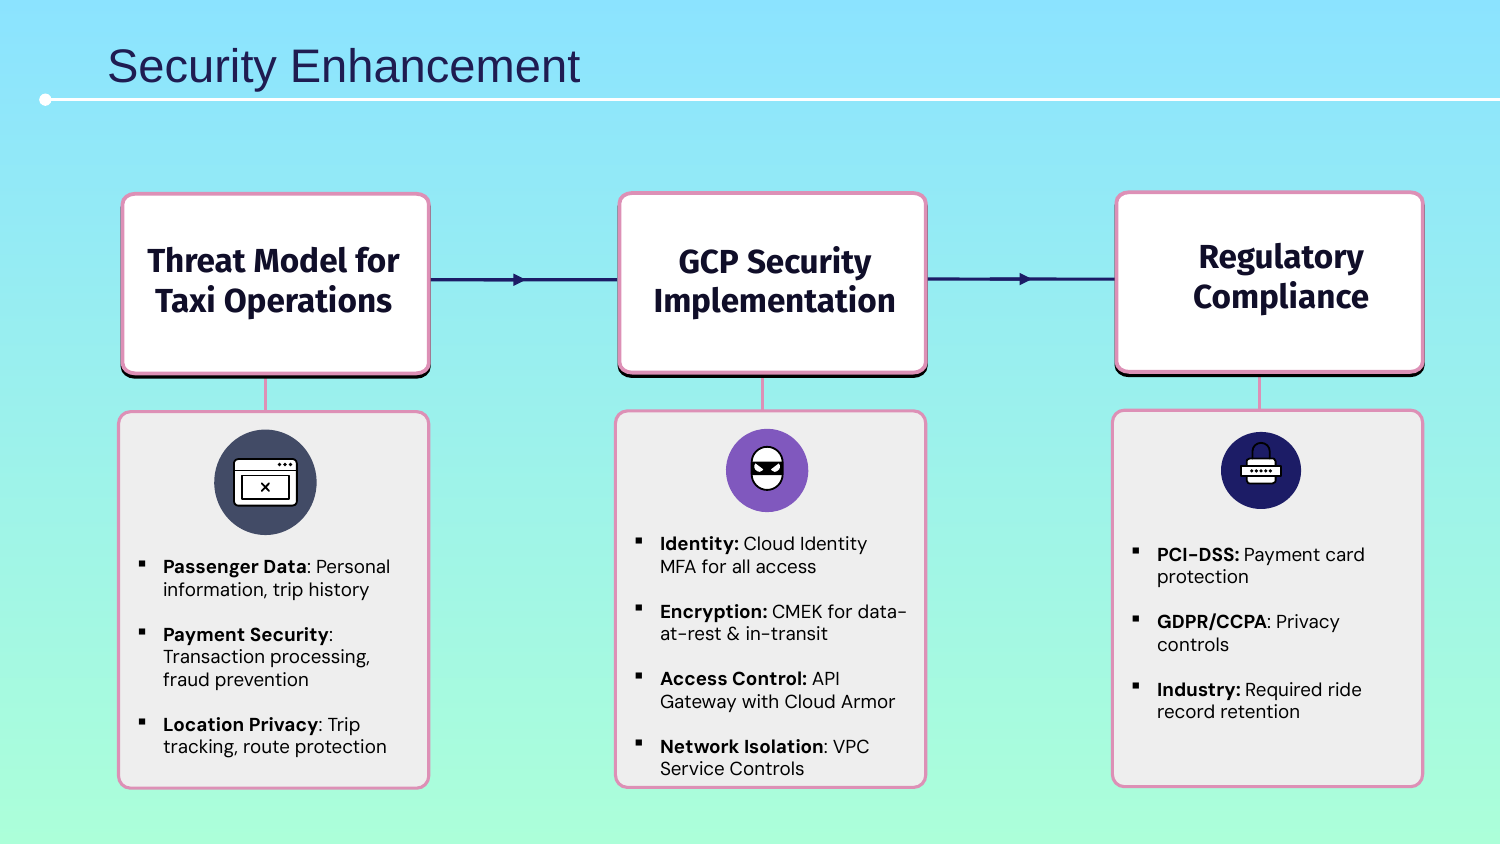

# Security Enhancement

PCI-DSS: Payment card protection

GDPR/CCPA: Privacy controls

Industry: Required ride record retention

Identity: Cloud Identity MFA for all access

Encryption: CMEK for data-at-rest & in-transit

Access Control: API Gateway with Cloud Armor

Network Isolation: VPC Service Controls

Passenger Data: Personal information, trip history

Payment Security: Transaction processing, fraud prevention

Location Privacy: Trip tracking, route protection

Threat Model for Taxi Operations
Regulatory Compliance
GCP Security Implementation

14